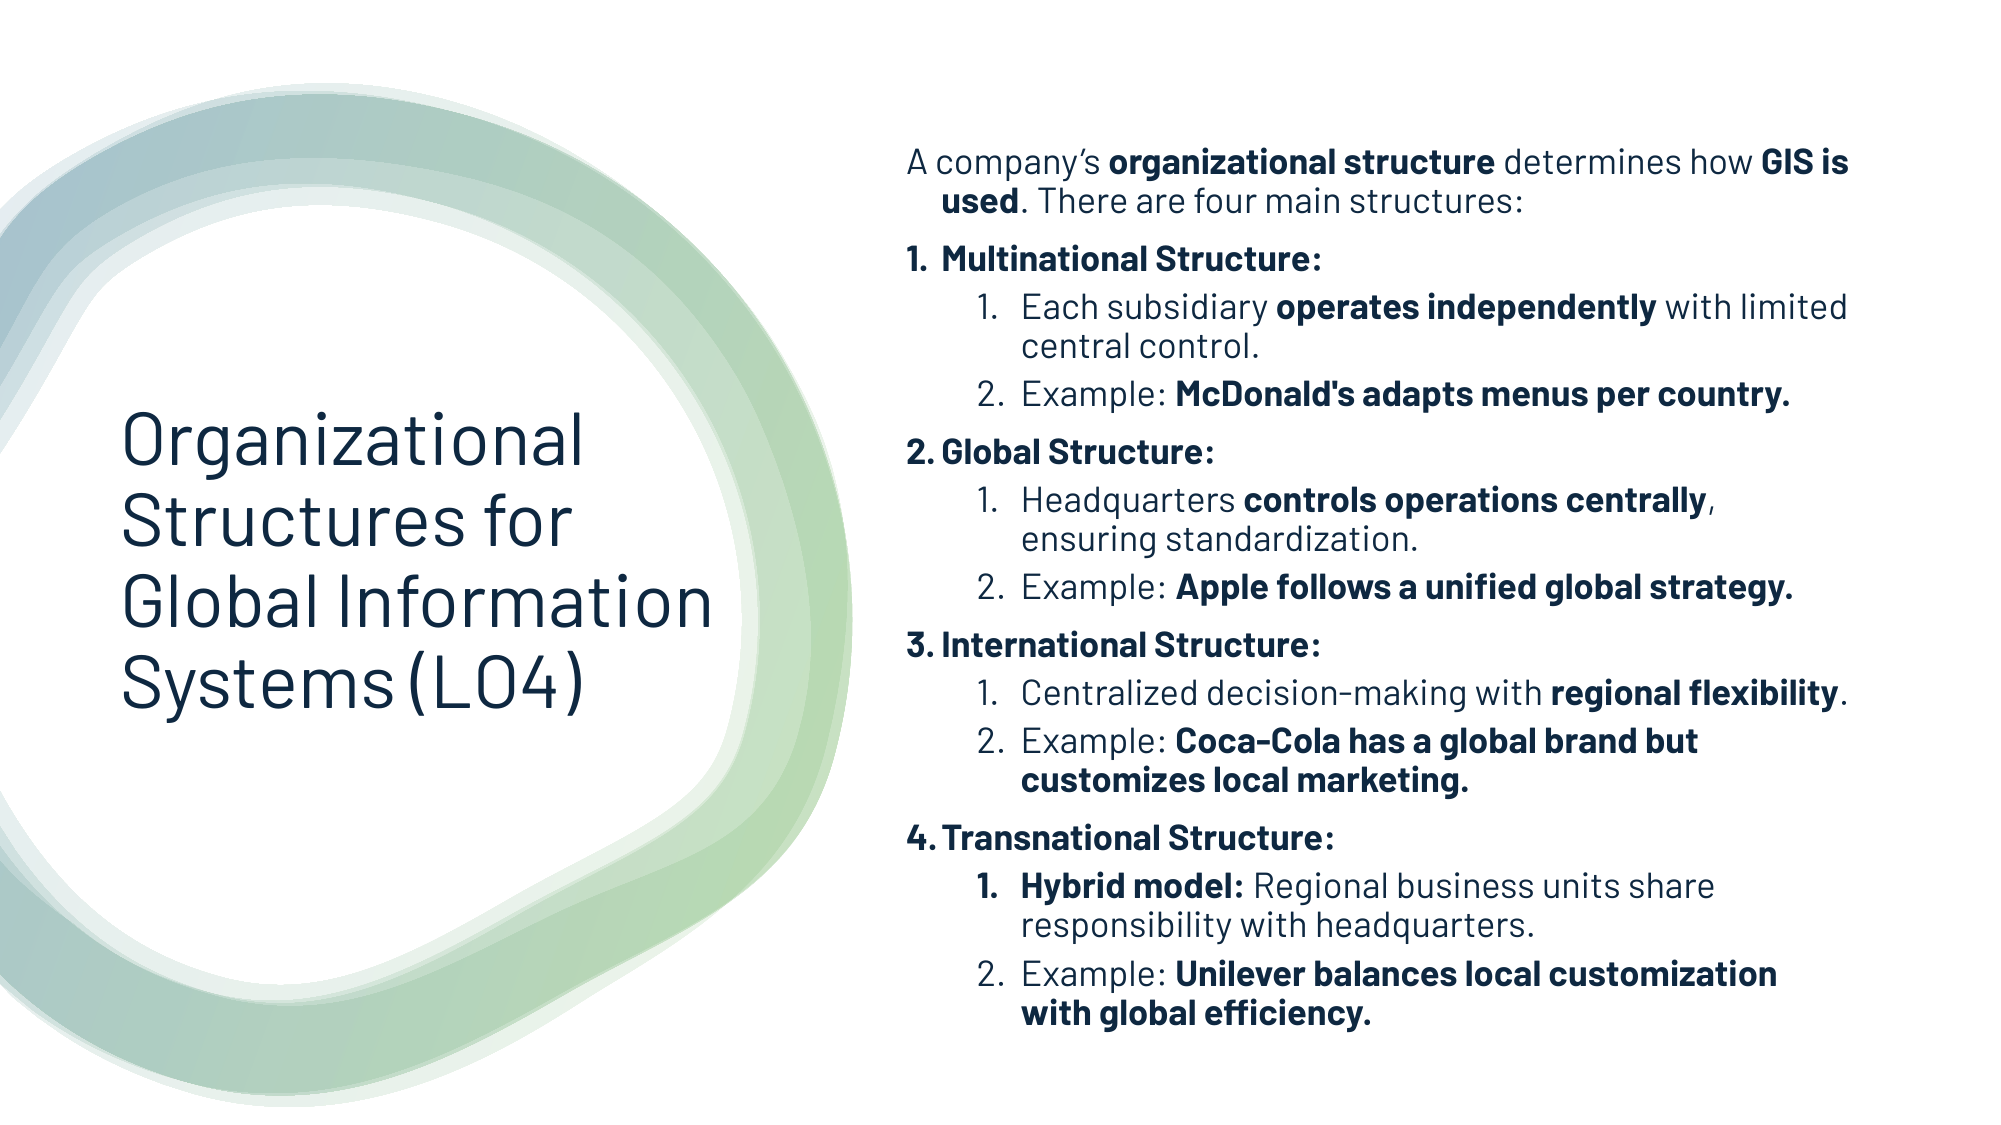

A company’s organizational structure determines how GIS is used. There are four main structures:
Multinational Structure:
Each subsidiary operates independently with limited central control.
Example: McDonald's adapts menus per country.
Global Structure:
Headquarters controls operations centrally, ensuring standardization.
Example: Apple follows a unified global strategy.
International Structure:
Centralized decision-making with regional flexibility.
Example: Coca-Cola has a global brand but customizes local marketing.
Transnational Structure:
Hybrid model: Regional business units share responsibility with headquarters.
Example: Unilever balances local customization with global efficiency.

# Organizational Structures for Global Information Systems (LO4)